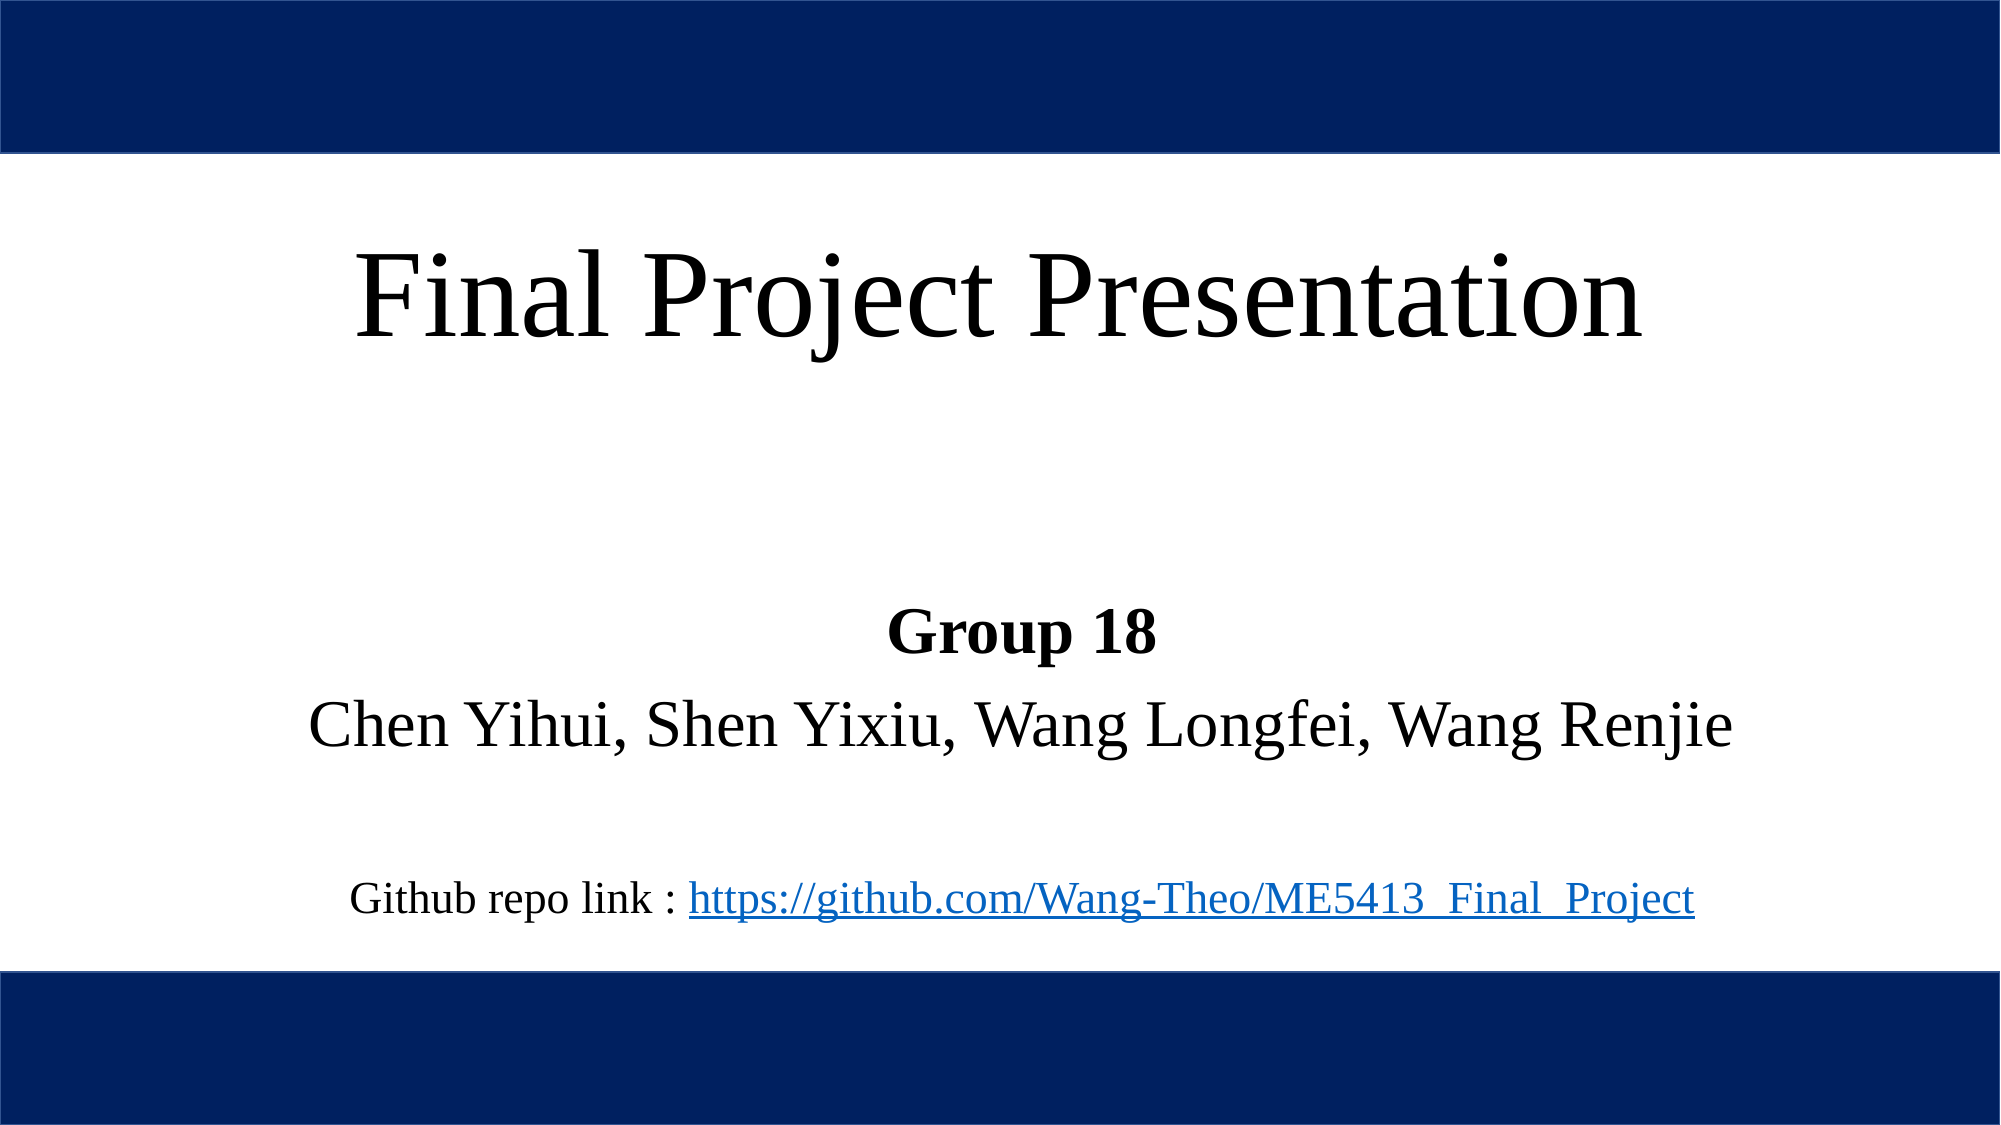

# Final Project Presentation
Group 18
Chen Yihui, Shen Yixiu, Wang Longfei, Wang Renjie

Github repo link : https://github.com/Wang-Theo/ME5413_Final_Project